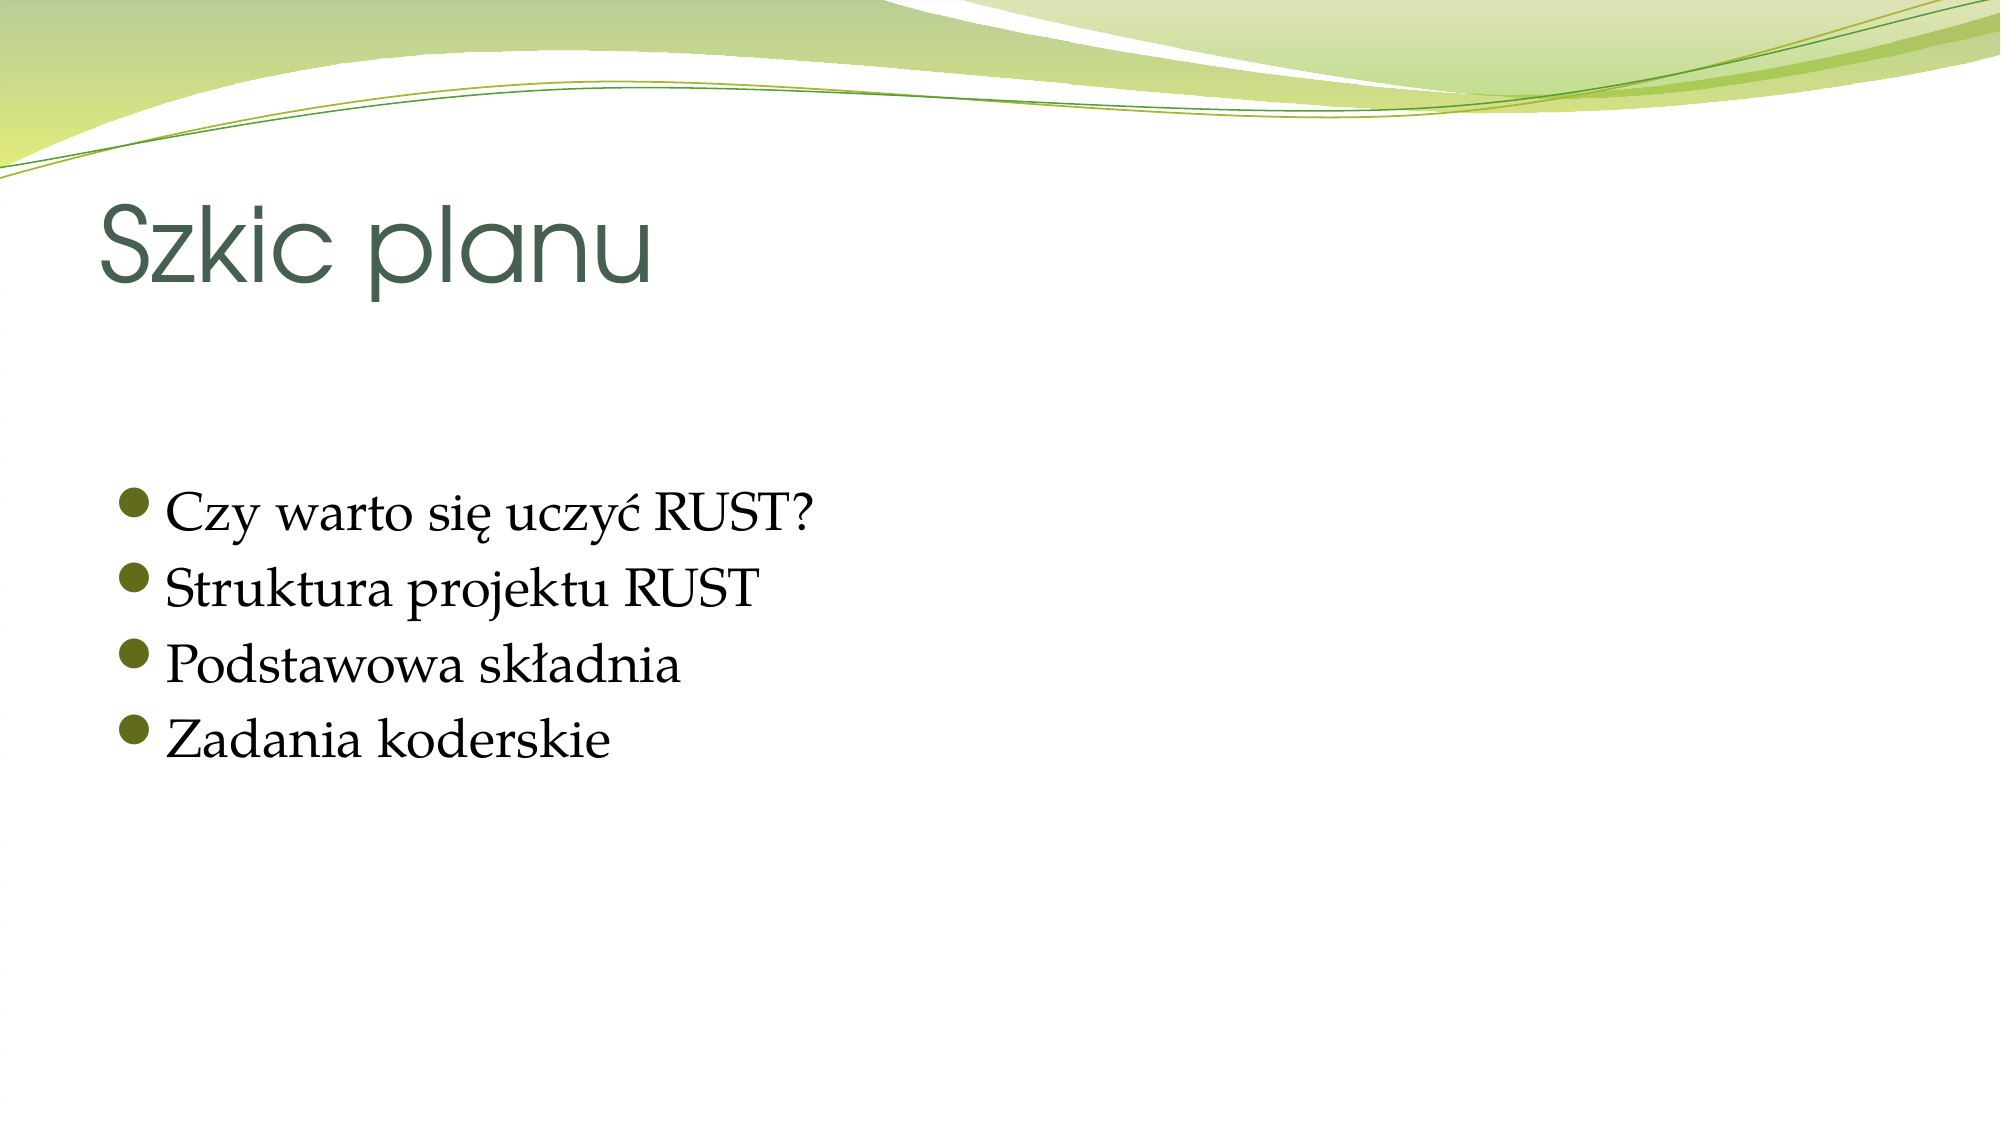

# Szkic planu

Czy warto się uczyć RUST?
Struktura projektu RUST
Podstawowa składnia
Zadania koderskie